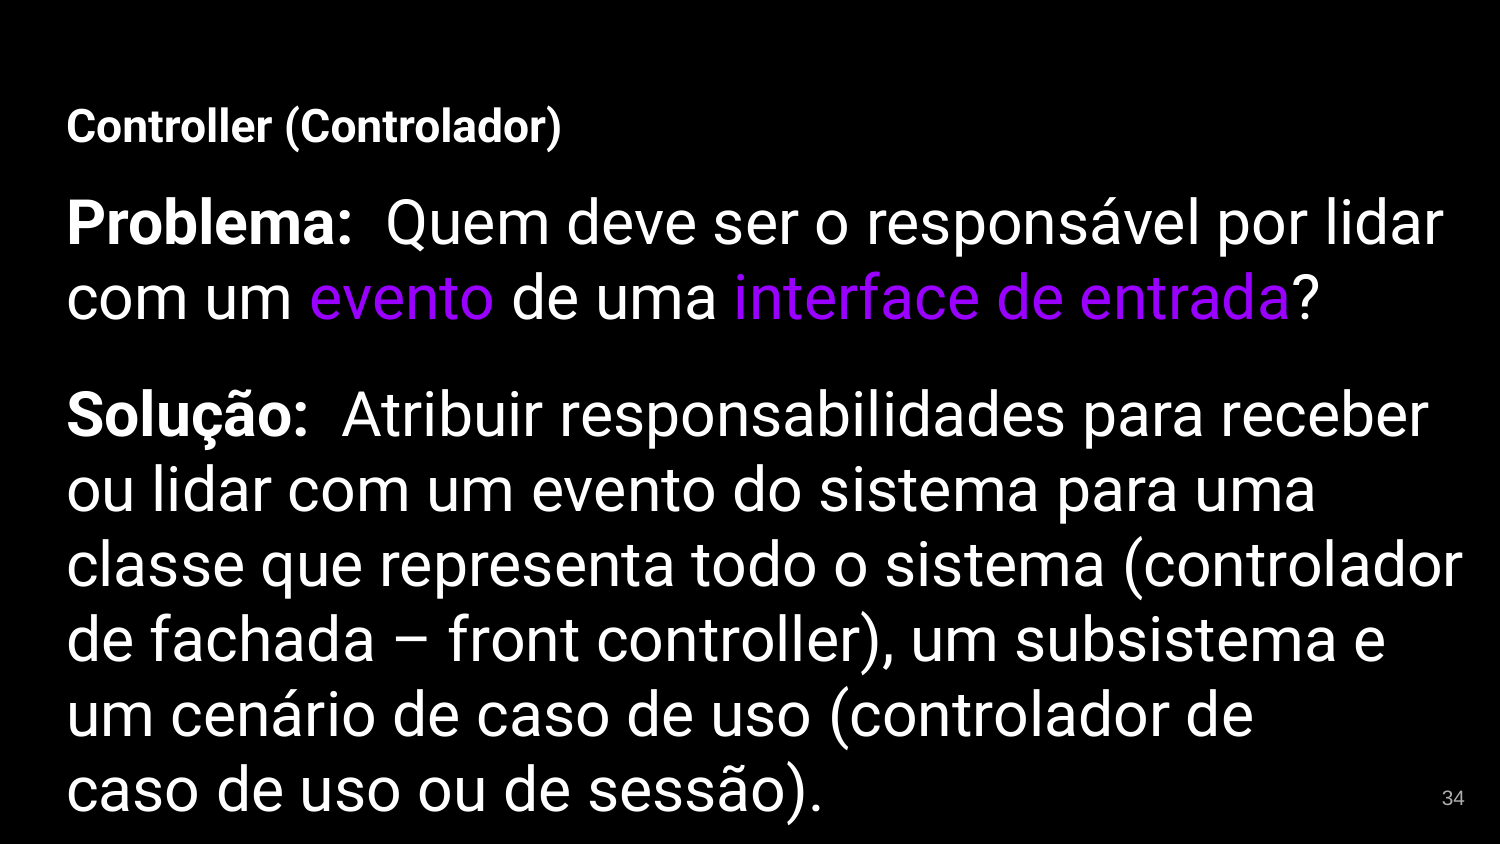

# Controller (Controlador)
Problema:  Quem deve ser o responsável por lidar com um evento de uma interface de entrada?
Solução:  Atribuir responsabilidades para receber ou lidar com um evento do sistema para uma classe que representa todo o sistema (controlador de fachada – front controller), um subsistema e um cenário de caso de uso (controlador de
caso de uso ou de sessão).
34